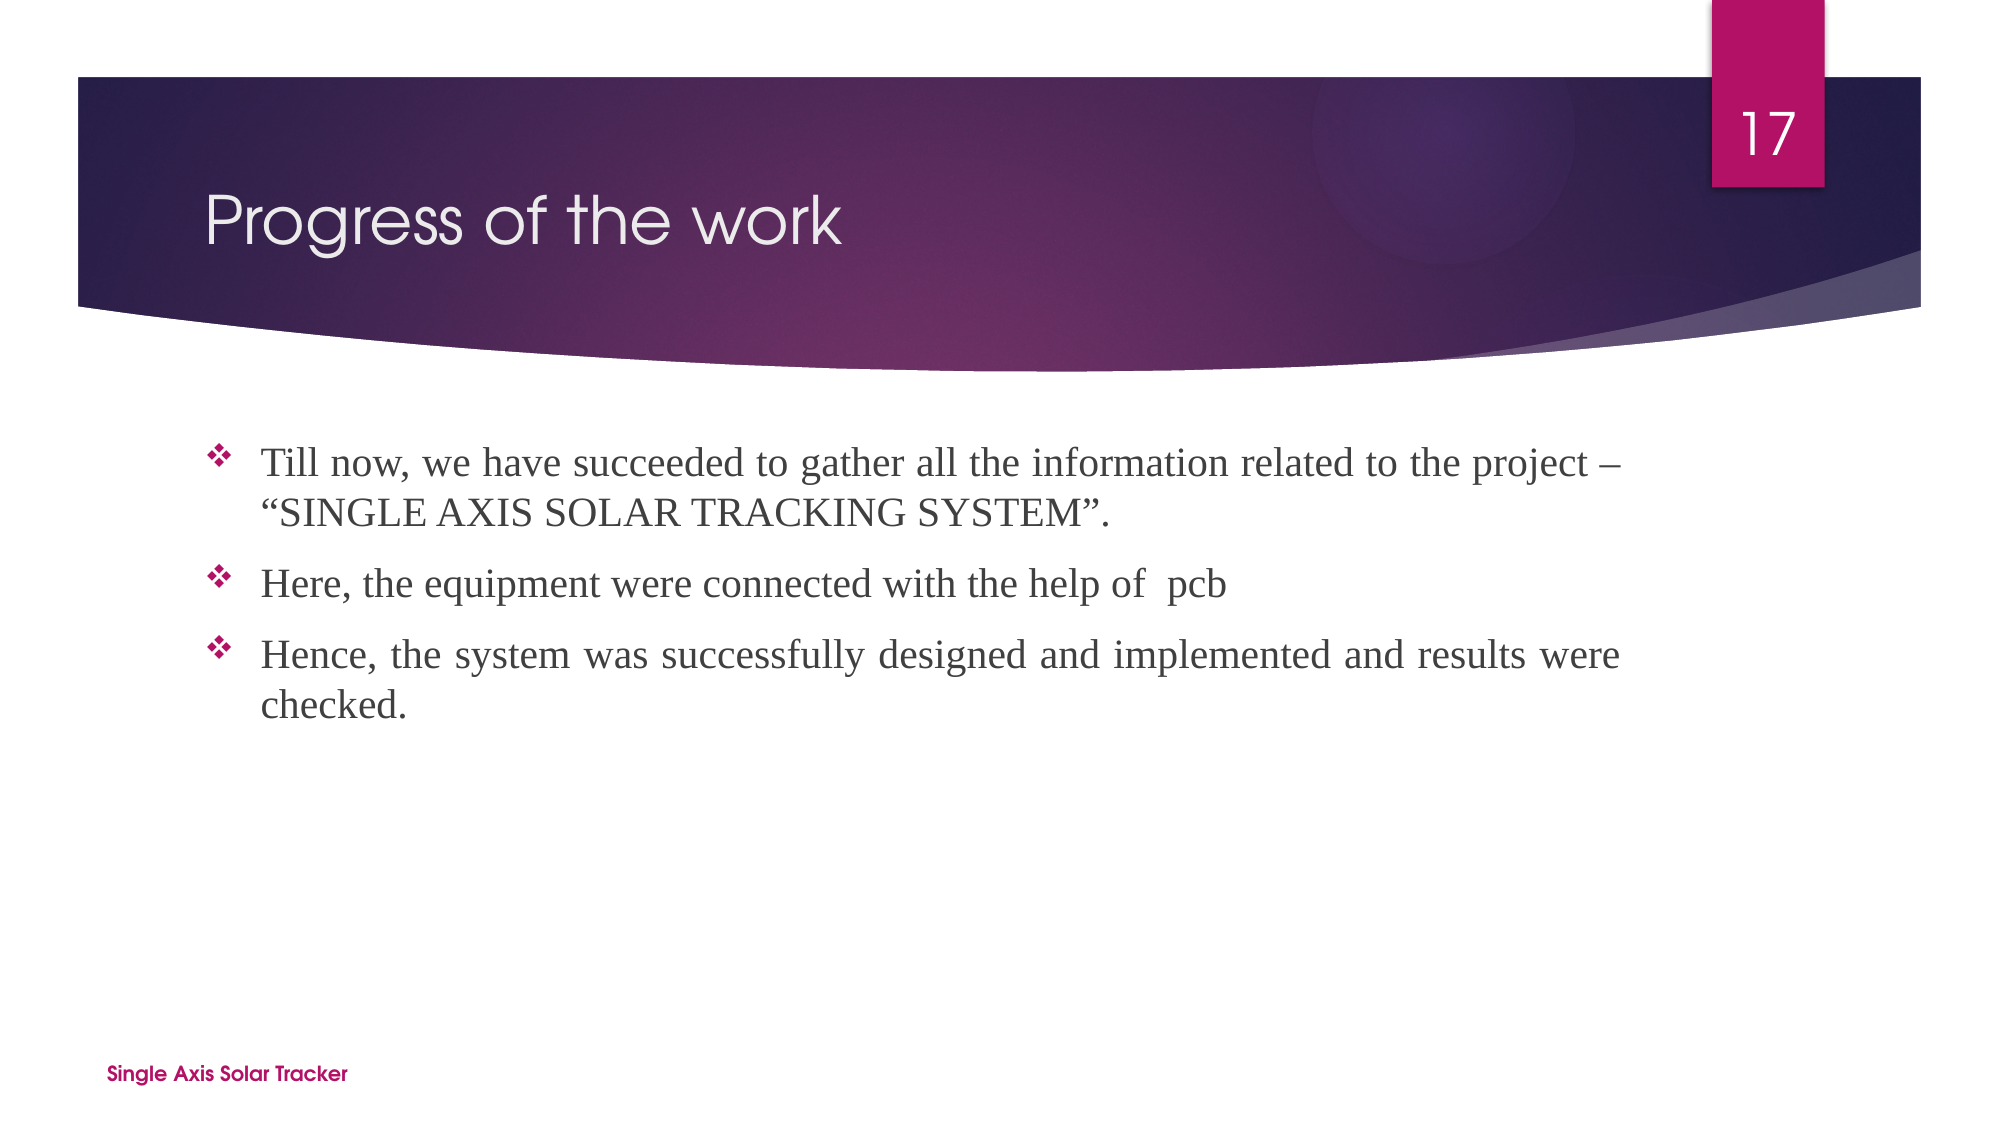

17
# Progress of the work
Till now, we have succeeded to gather all the information related to the project – “SINGLE AXIS SOLAR TRACKING SYSTEM”.
Here, the equipment were connected with the help of  pcb
Hence, the system was successfully designed and implemented and results were checked.
Single Axis Solar Tracker